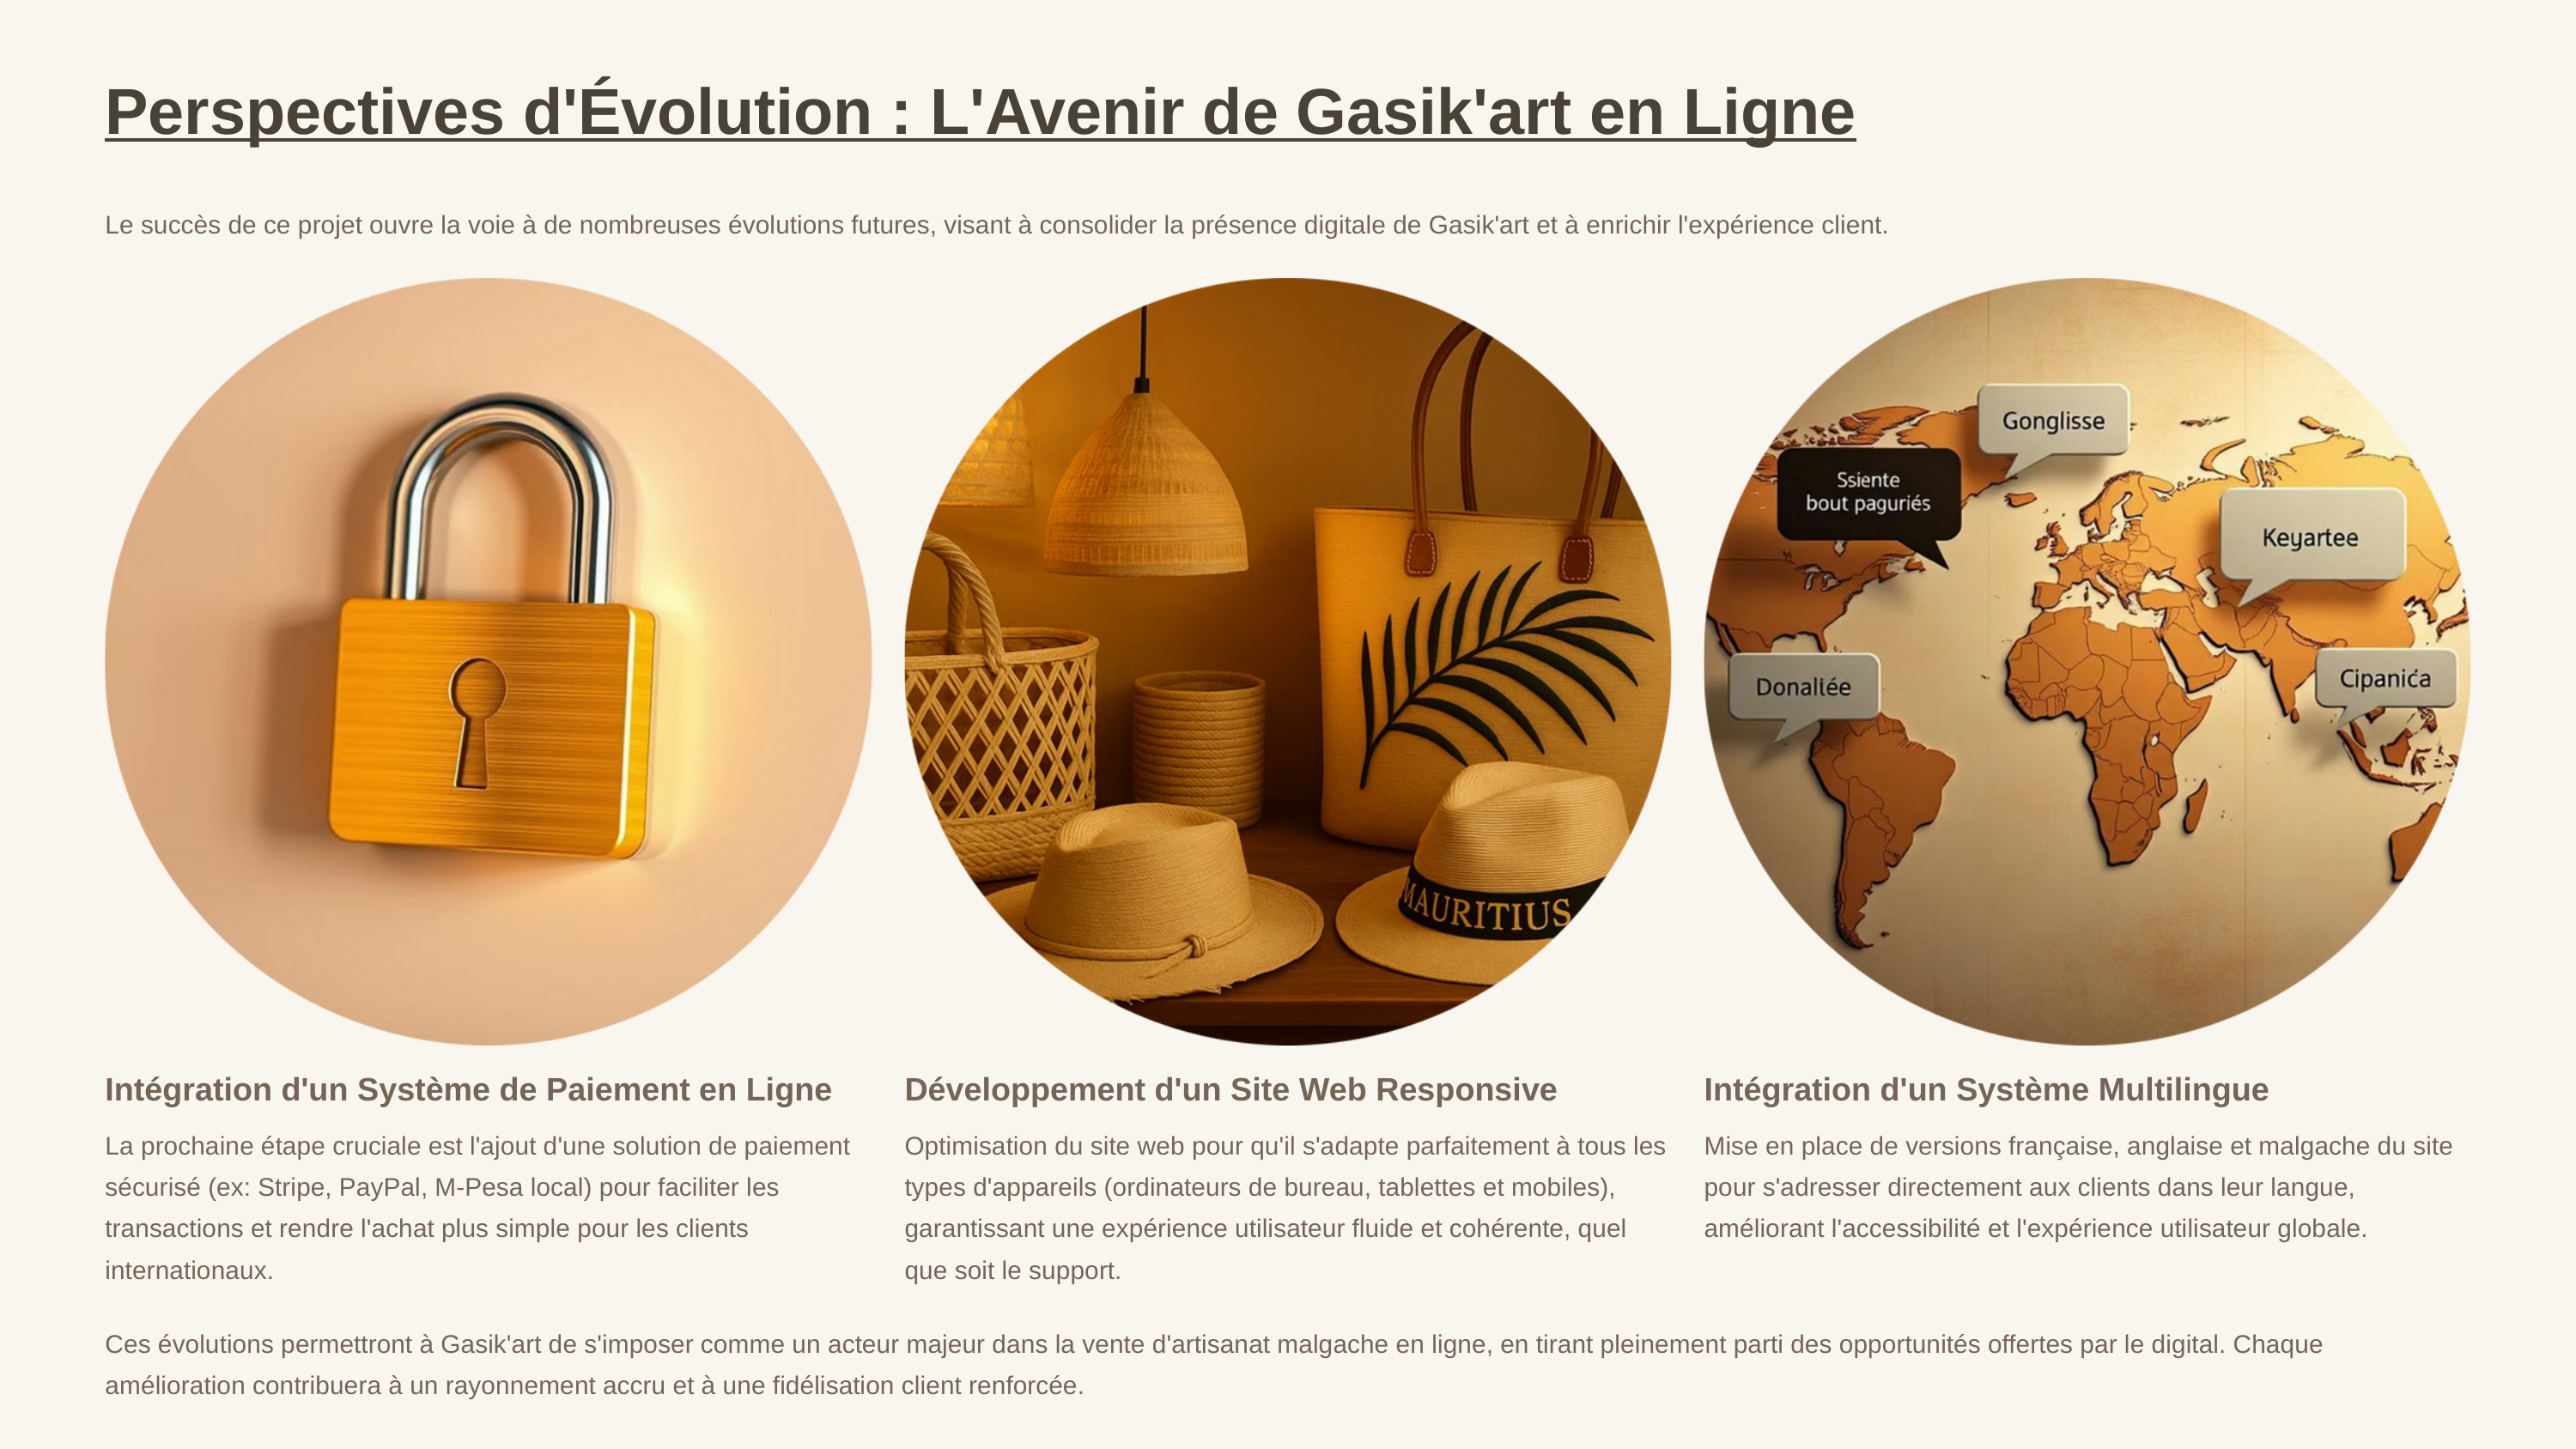

Perspectives d'Évolution : L'Avenir de Gasik'art en Ligne
Le succès de ce projet ouvre la voie à de nombreuses évolutions futures, visant à consolider la présence digitale de Gasik'art et à enrichir l'expérience client.

Intégration d'un Système de Paiement en Ligne
Développement d'un Site Web Responsive
Intégration d'un Système Multilingue
La prochaine étape cruciale est l'ajout d'une solution de paiement sécurisé (ex: Stripe, PayPal, M-Pesa local) pour faciliter les transactions et rendre l'achat plus simple pour les clients internationaux.
Optimisation du site web pour qu'il s'adapte parfaitement à tous les types d'appareils (ordinateurs de bureau, tablettes et mobiles), garantissant une expérience utilisateur fluide et cohérente, quel que soit le support.
Mise en place de versions française, anglaise et malgache du site pour s'adresser directement aux clients dans leur langue, améliorant l'accessibilité et l'expérience utilisateur globale.
Ces évolutions permettront à Gasik'art de s'imposer comme un acteur majeur dans la vente d'artisanat malgache en ligne, en tirant pleinement parti des opportunités offertes par le digital. Chaque amélioration contribuera à un rayonnement accru et à une fidélisation client renforcée.